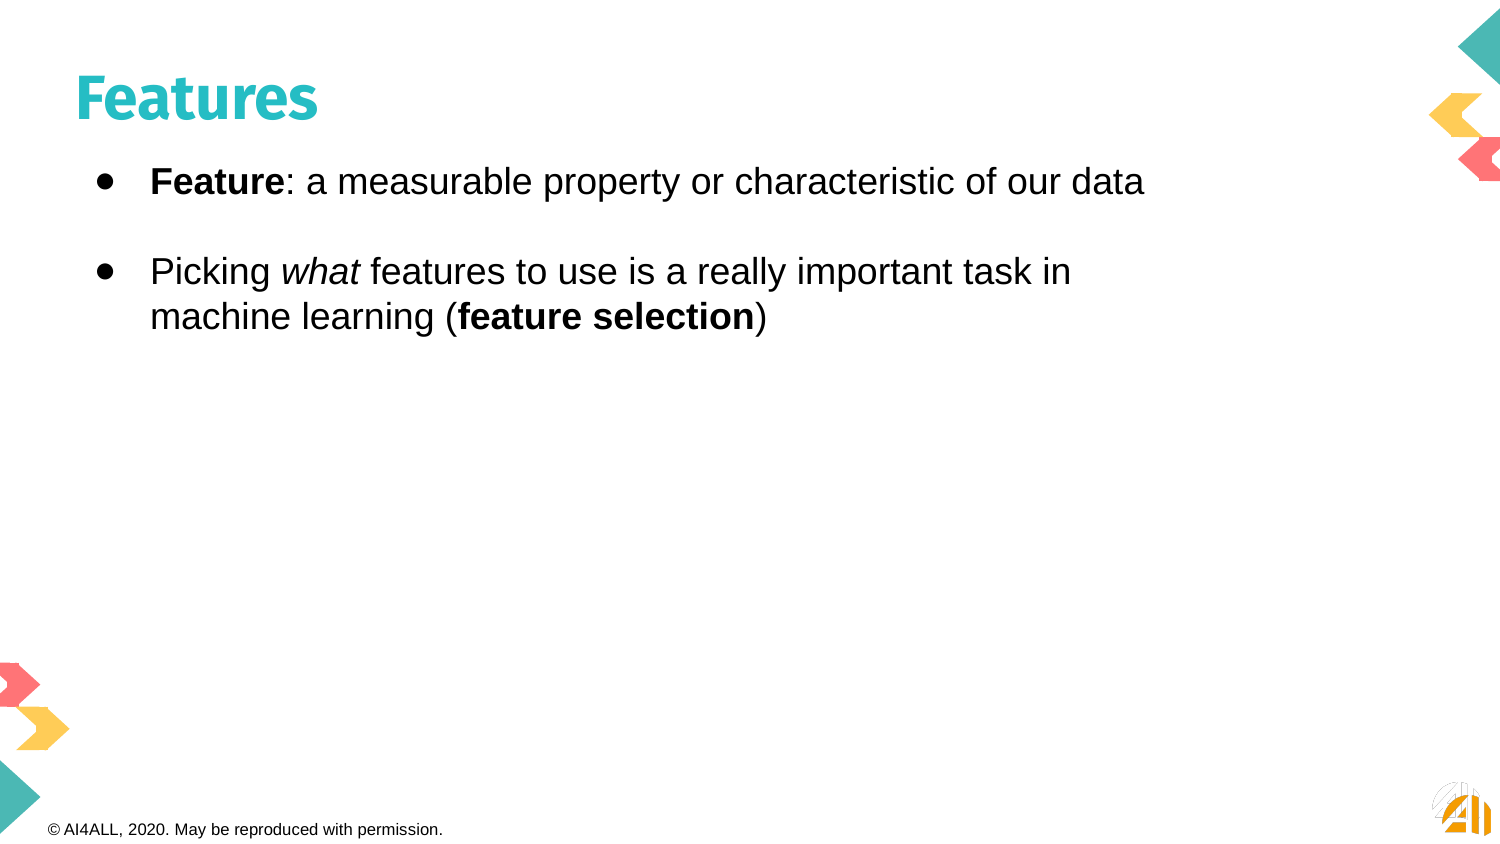

# Features
Feature: a measurable property or characteristic of our data

Picking what features to use is a really important task in machine learning (feature selection)